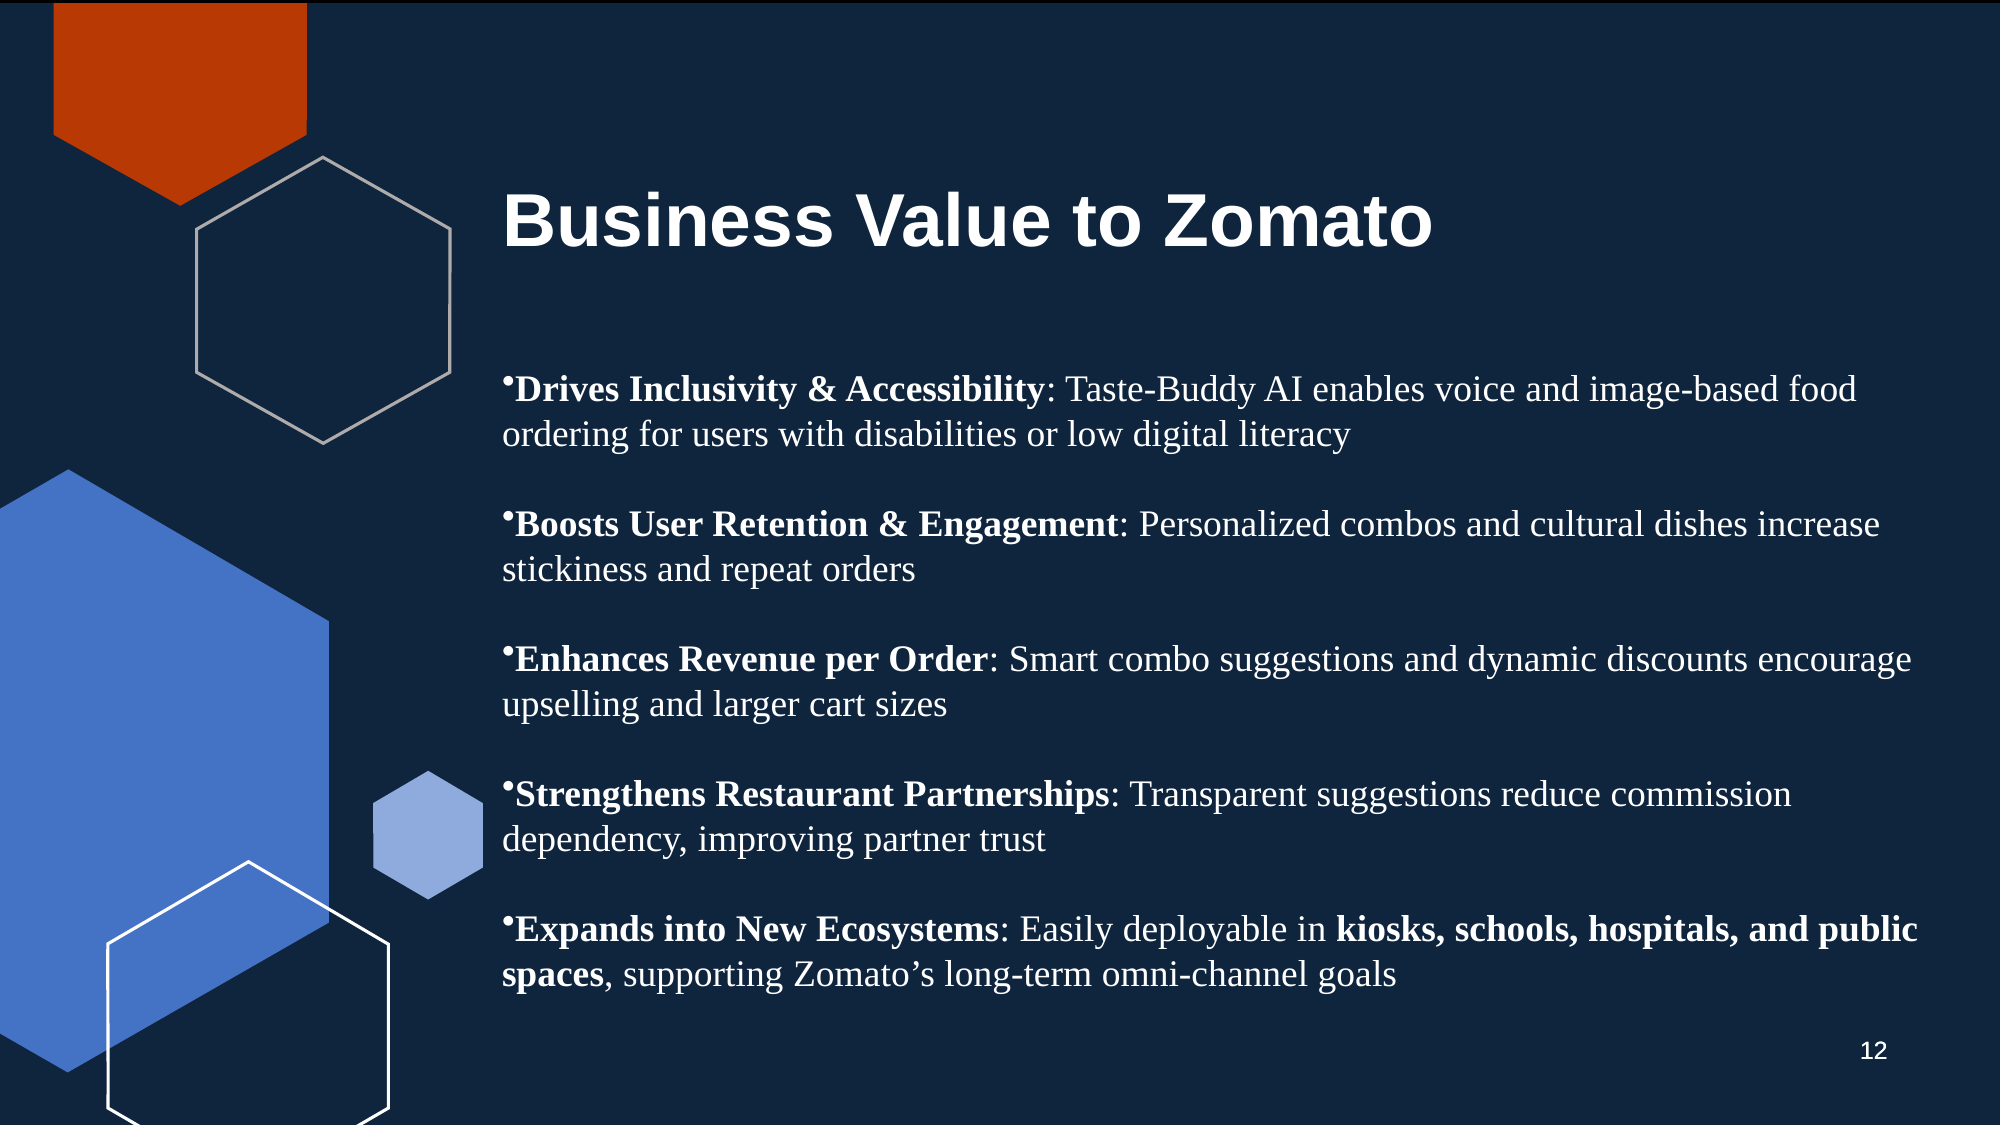

# Business Value to Zomato

Drives Inclusivity & Accessibility: Taste-Buddy AI enables voice and image-based food ordering for users with disabilities or low digital literacy

Boosts User Retention & Engagement: Personalized combos and cultural dishes increase stickiness and repeat orders

Enhances Revenue per Order: Smart combo suggestions and dynamic discounts encourage upselling and larger cart sizes

Strengthens Restaurant Partnerships: Transparent suggestions reduce commission dependency, improving partner trust

Expands into New Ecosystems: Easily deployable in kiosks, schools, hospitals, and public spaces, supporting Zomato’s long-term omni-channel goals

12
12